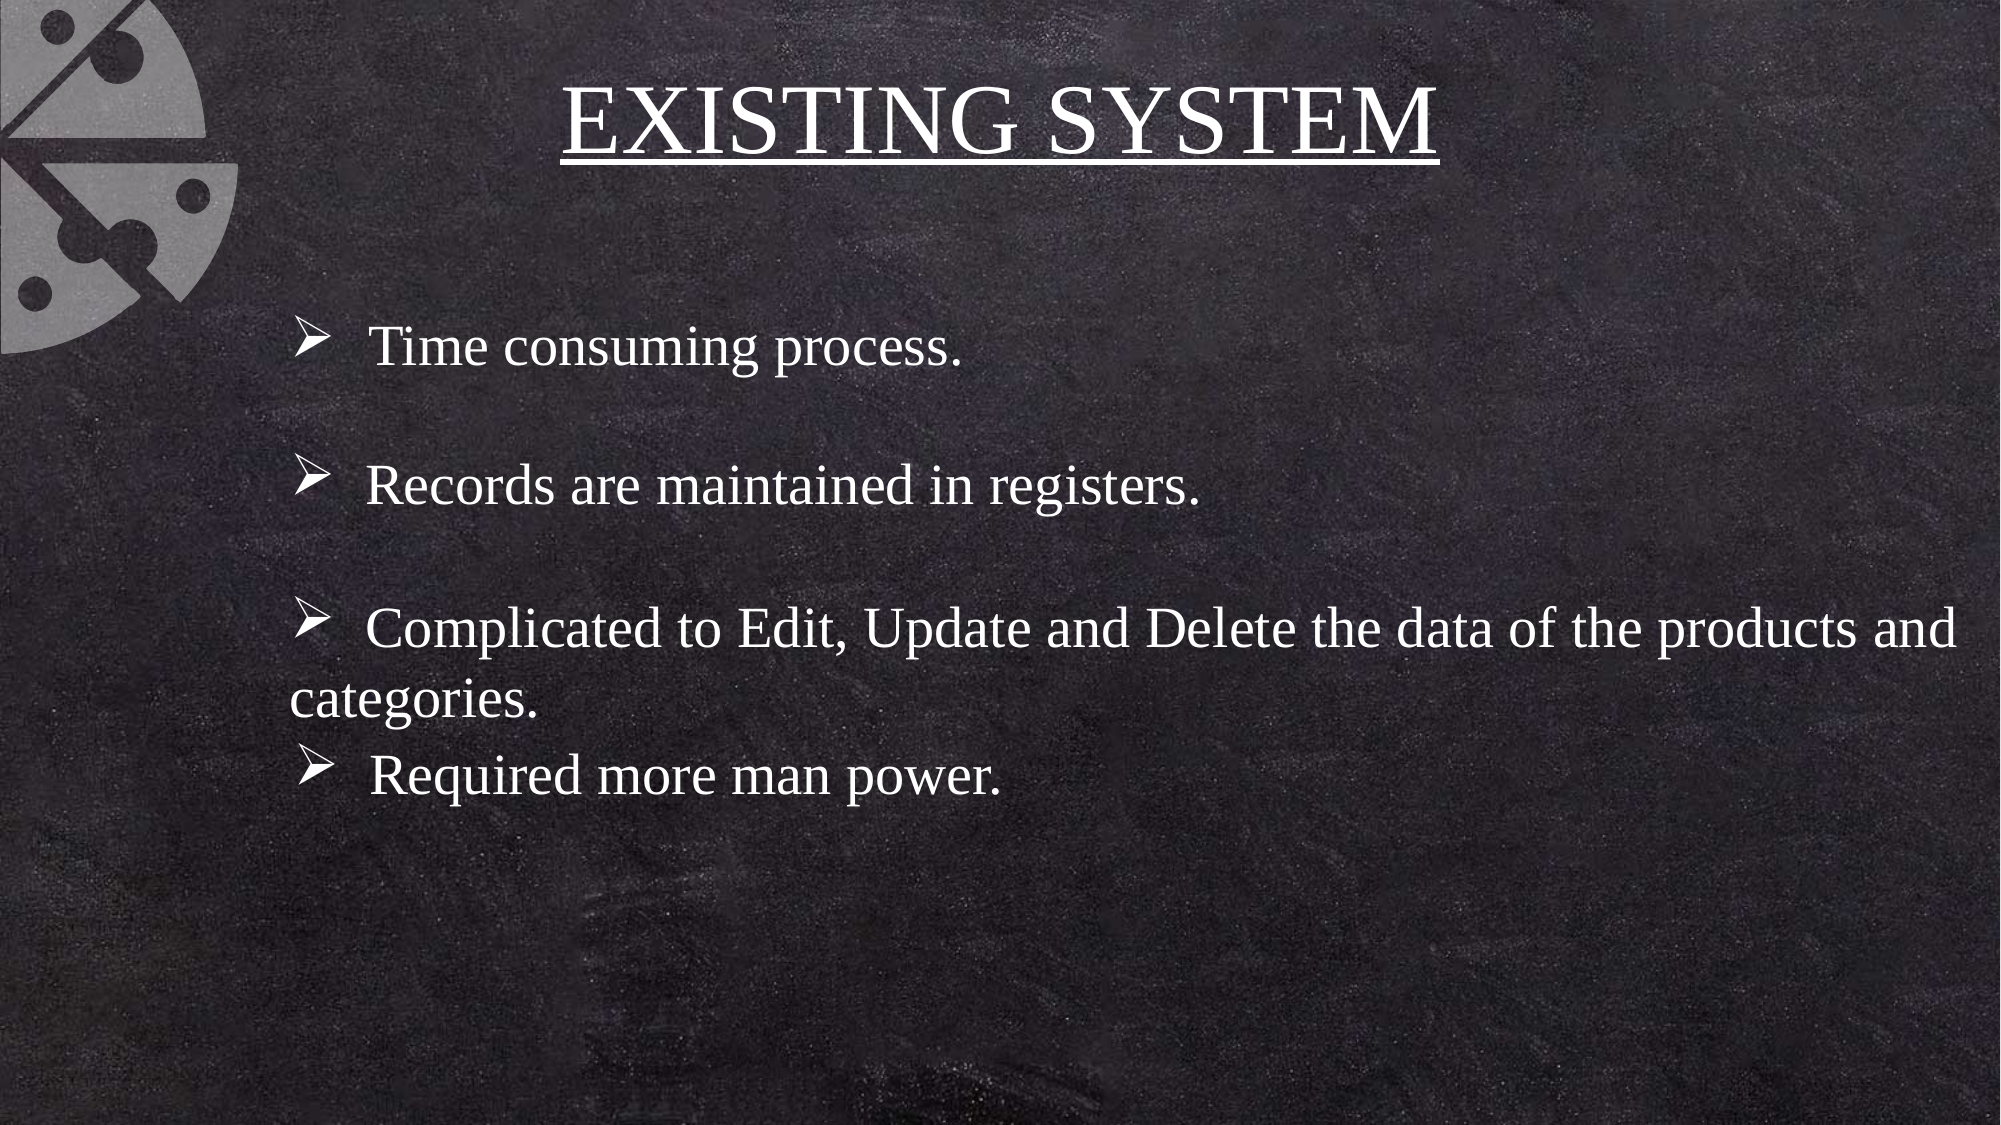

EXISTING SYSTEM
  Time consuming process.
  Records are maintained in registers.
  Complicated to Edit, Update and Delete the data of the products and categories.
  Required more man power.